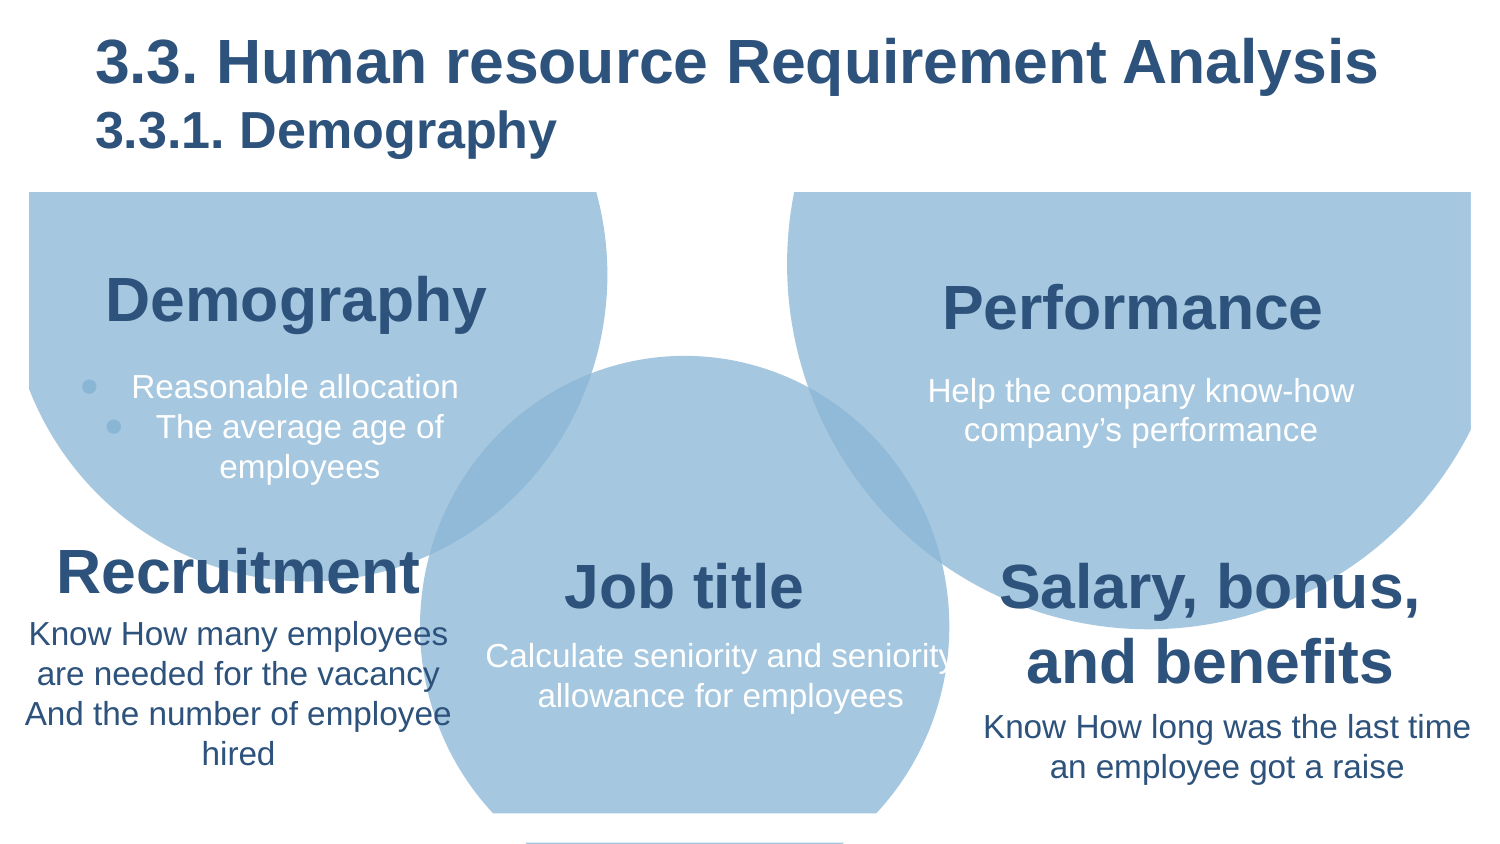

3.3. Human resource Requirement Analysis
3.3.1. Demography

Demography
# Performance

Reasonable allocation
The average age of employees

Help the company know-how company’s performance
Recruitment
Job title
Salary, bonus, and benefits

Know How many employees are needed for the vacancy
And the number of employee hired
Calculate seniority and seniority allowance for employees

Know How long was the last time an employee got a raise